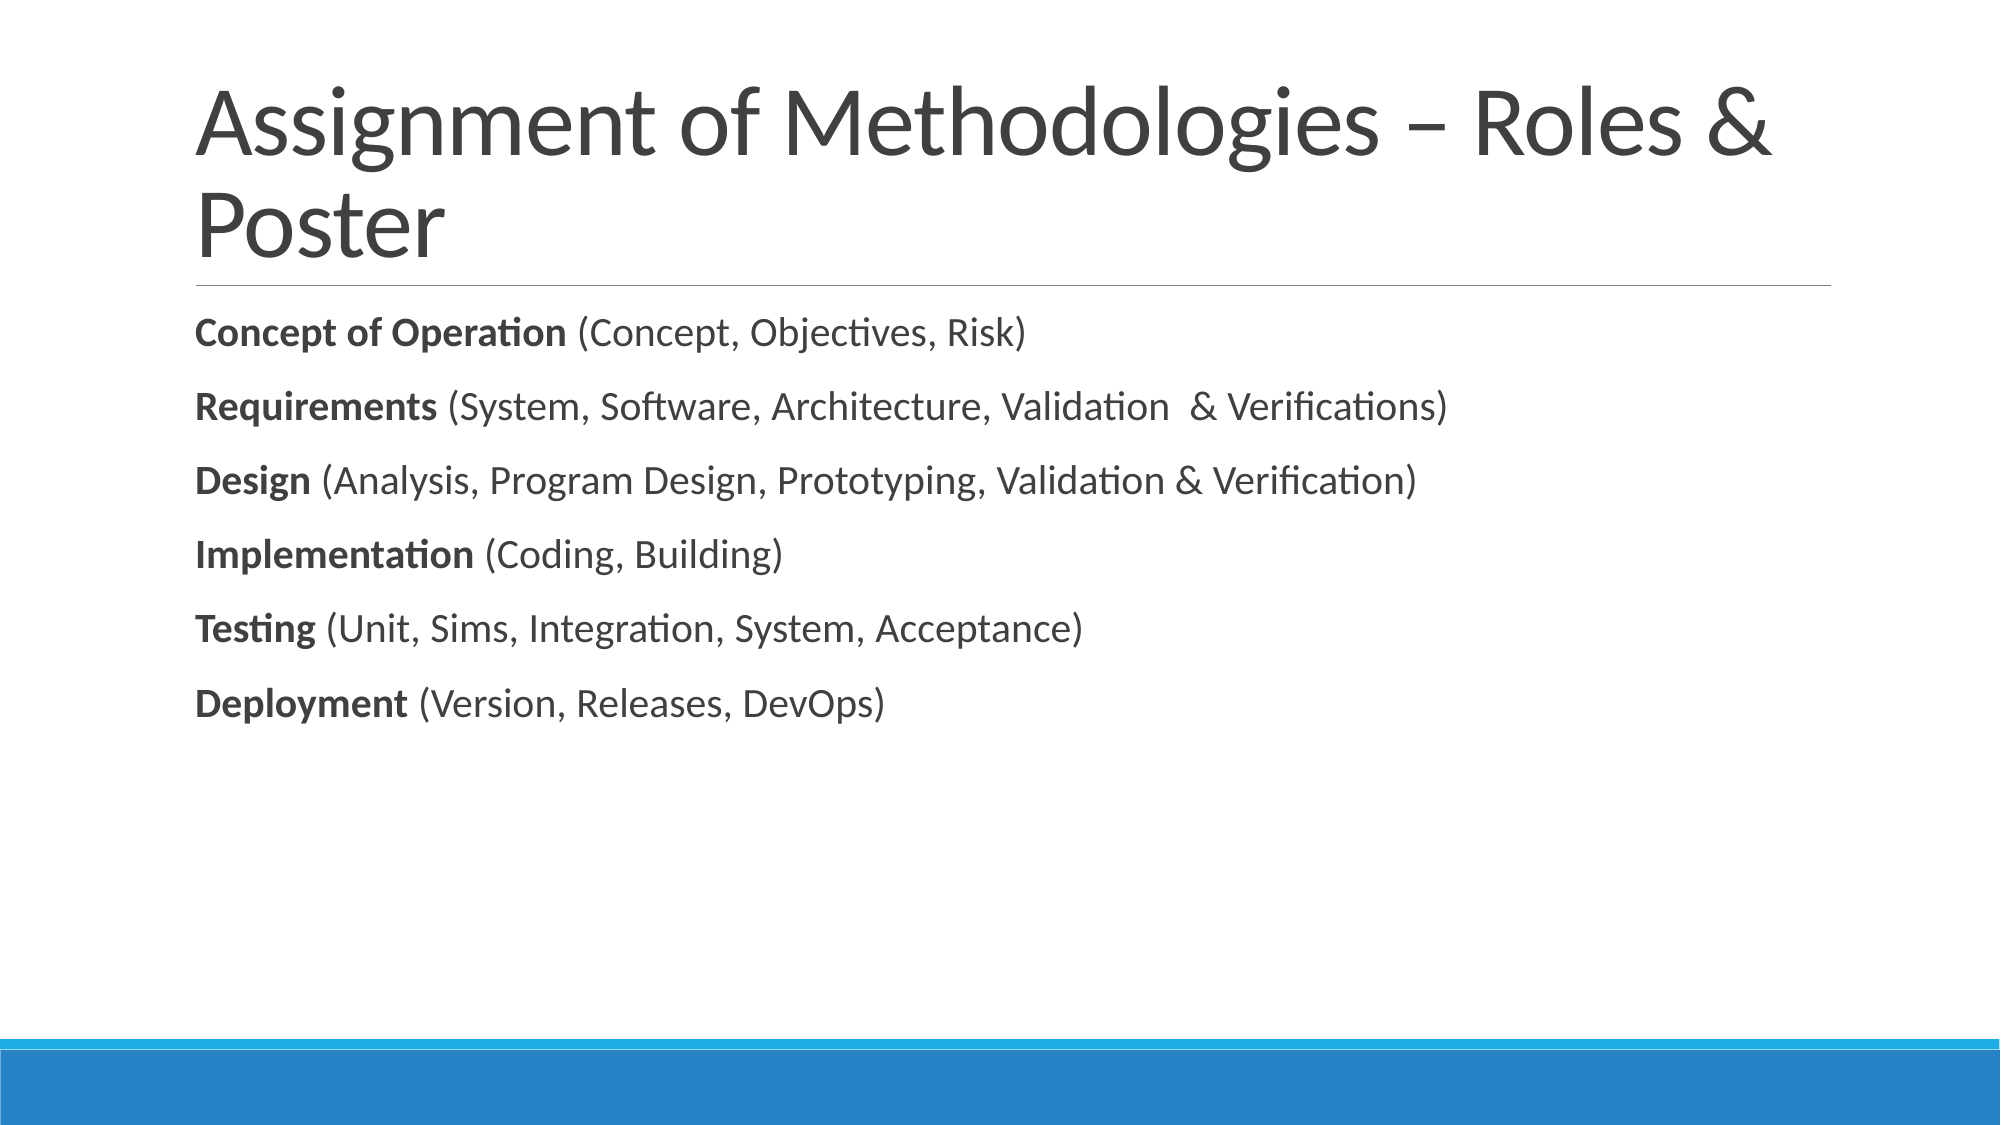

# Assignment of Methodologies – Roles & Poster
Concept of Operation (Concept, Objectives, Risk)
Requirements (System, Software, Architecture, Validation  & Verifications)
Design (Analysis, Program Design, Prototyping, Validation & Verification)
Implementation (Coding, Building)
Testing (Unit, Sims, Integration, System, Acceptance)
Deployment (Version, Releases, DevOps)